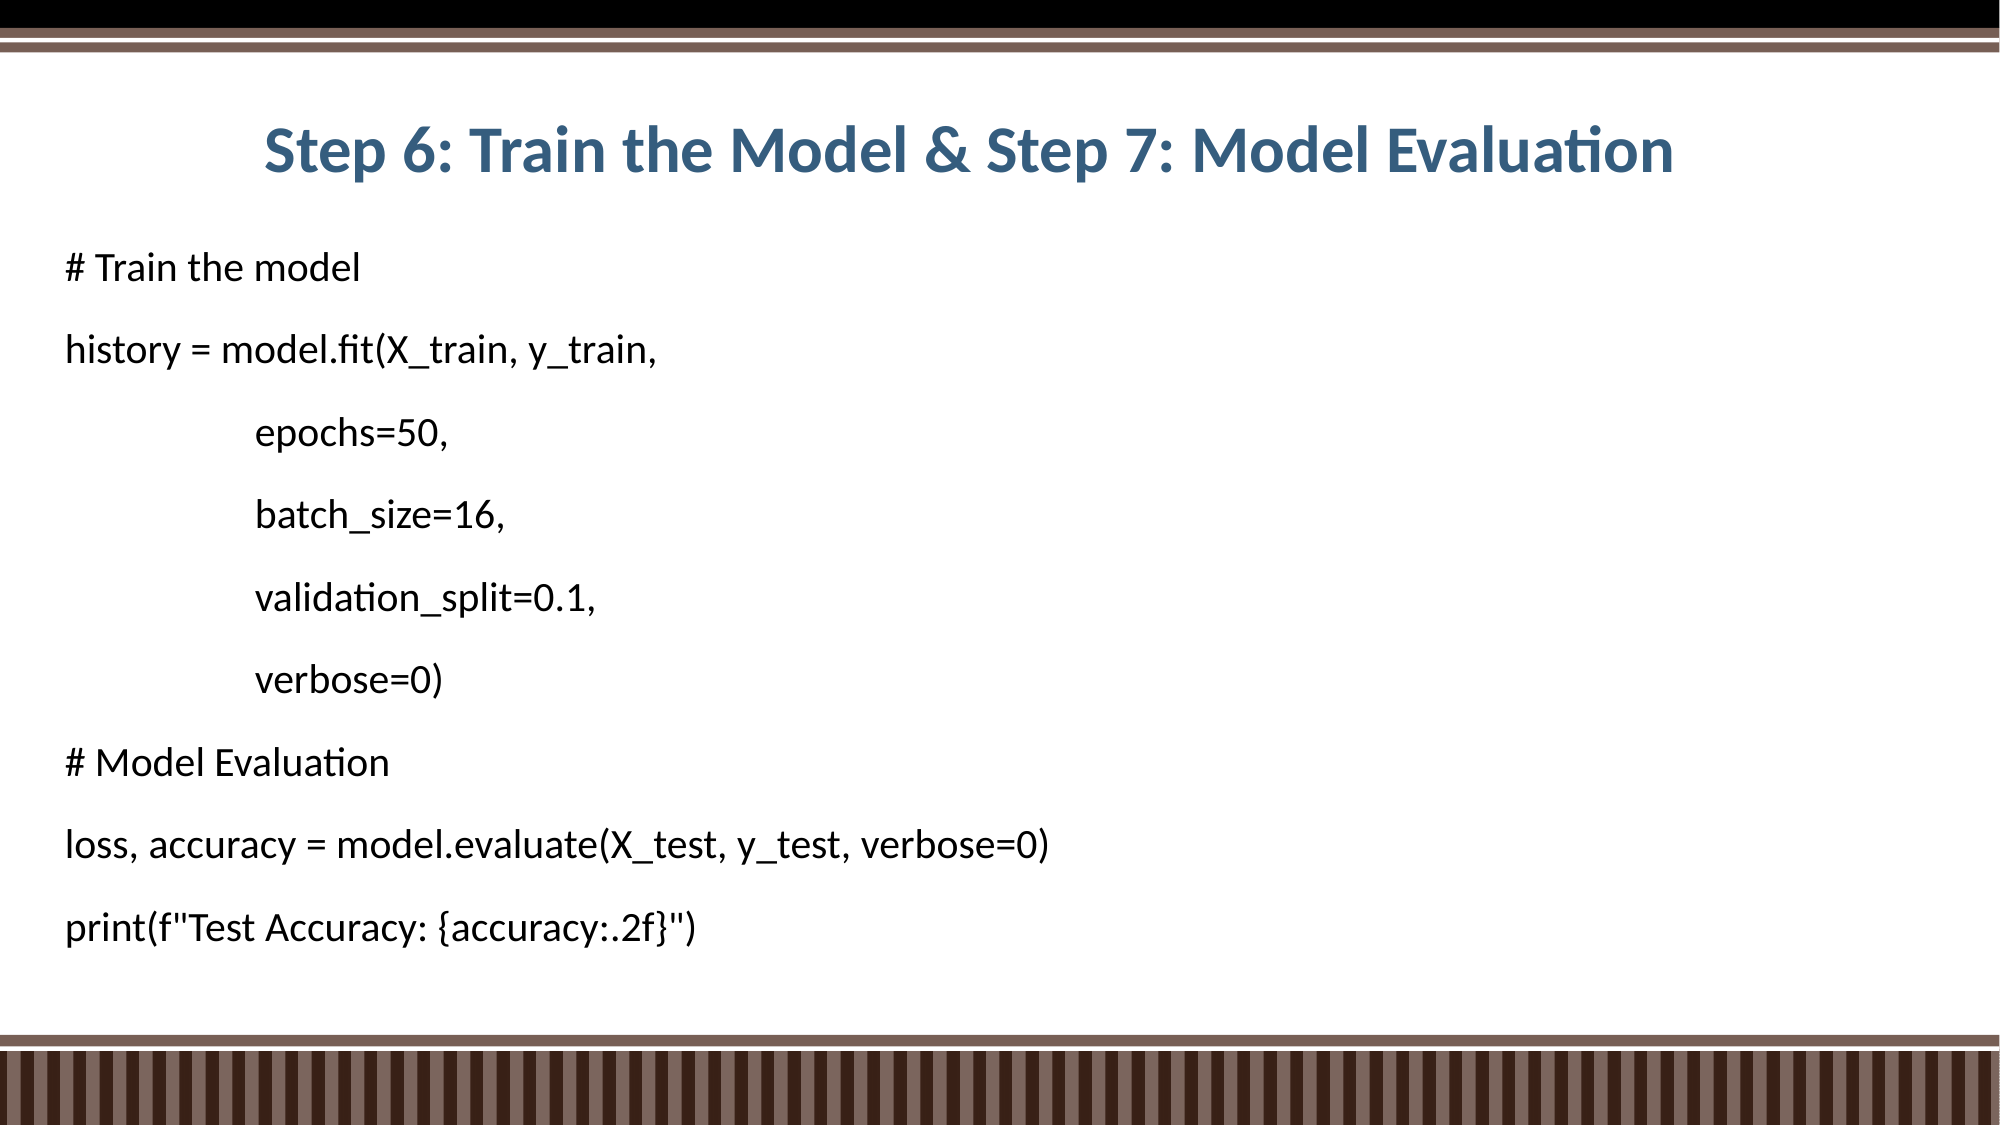

# Step 6: Train the Model & Step 7: Model Evaluation
# Train the model
history = model.fit(X_train, y_train,
                    epochs=50,
                    batch_size=16,
                    validation_split=0.1,
                    verbose=0)
# Model Evaluation
loss, accuracy = model.evaluate(X_test, y_test, verbose=0)
print(f"Test Accuracy: {accuracy:.2f}")